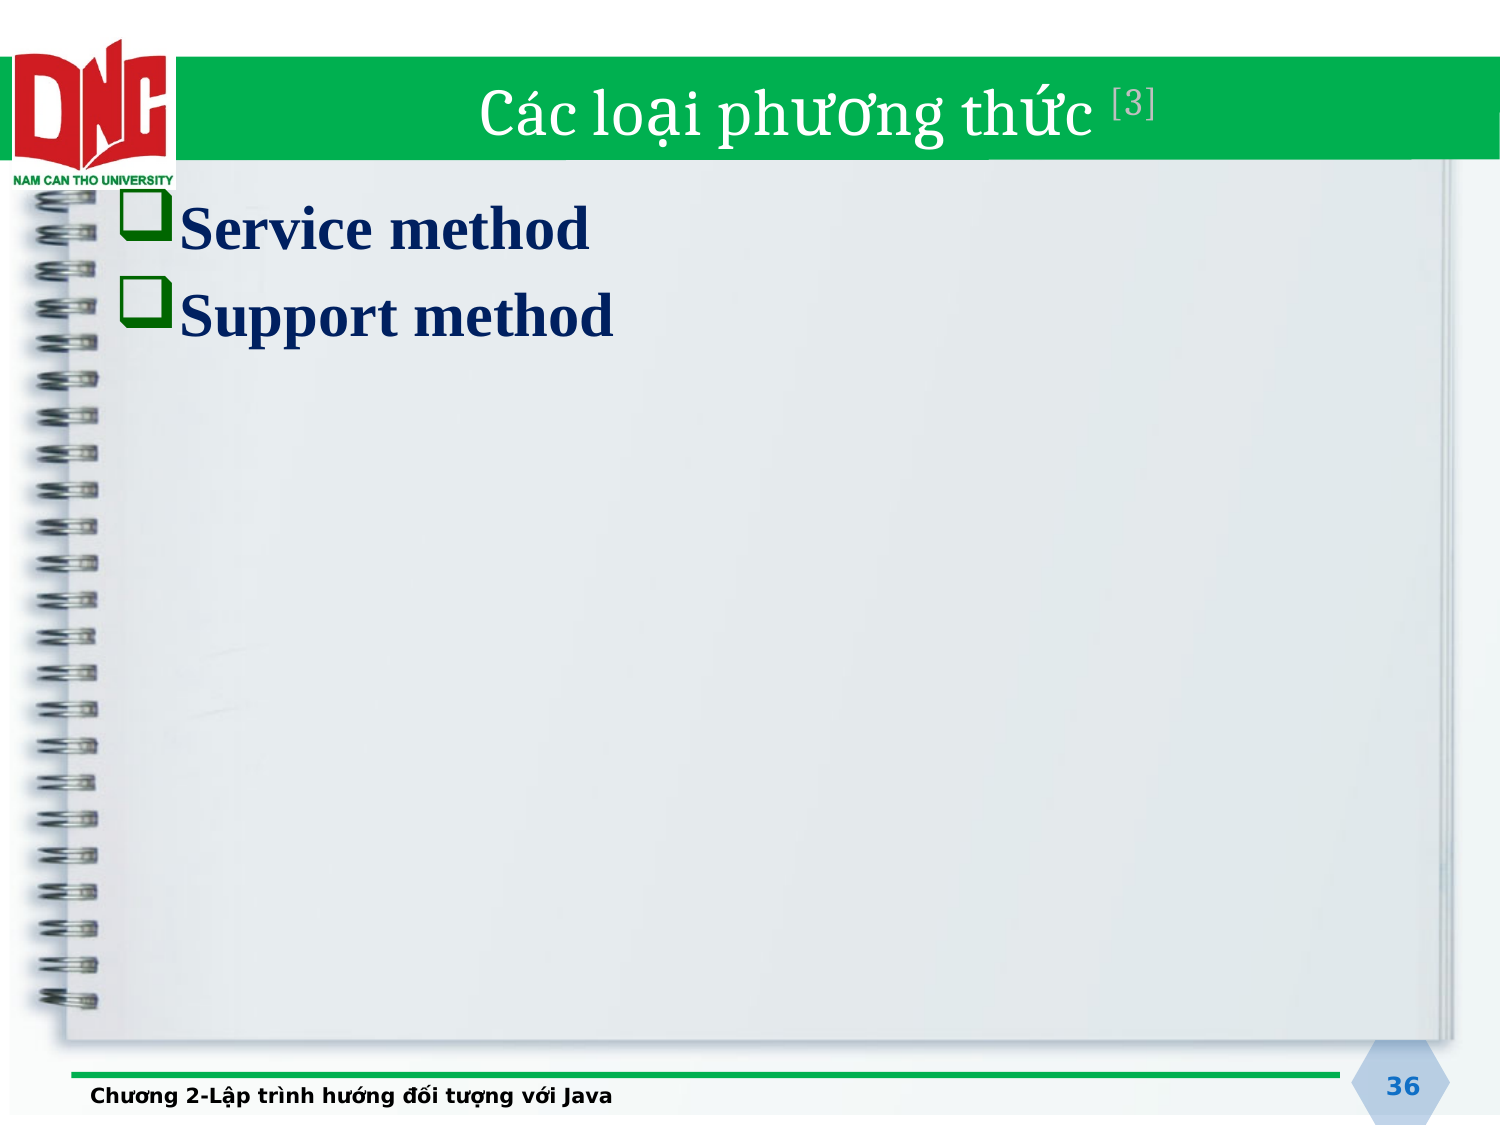

# Các loại phương thức [3]
Service method
Support method
36
Chương 2-Lập trình hướng đối tượng với Java